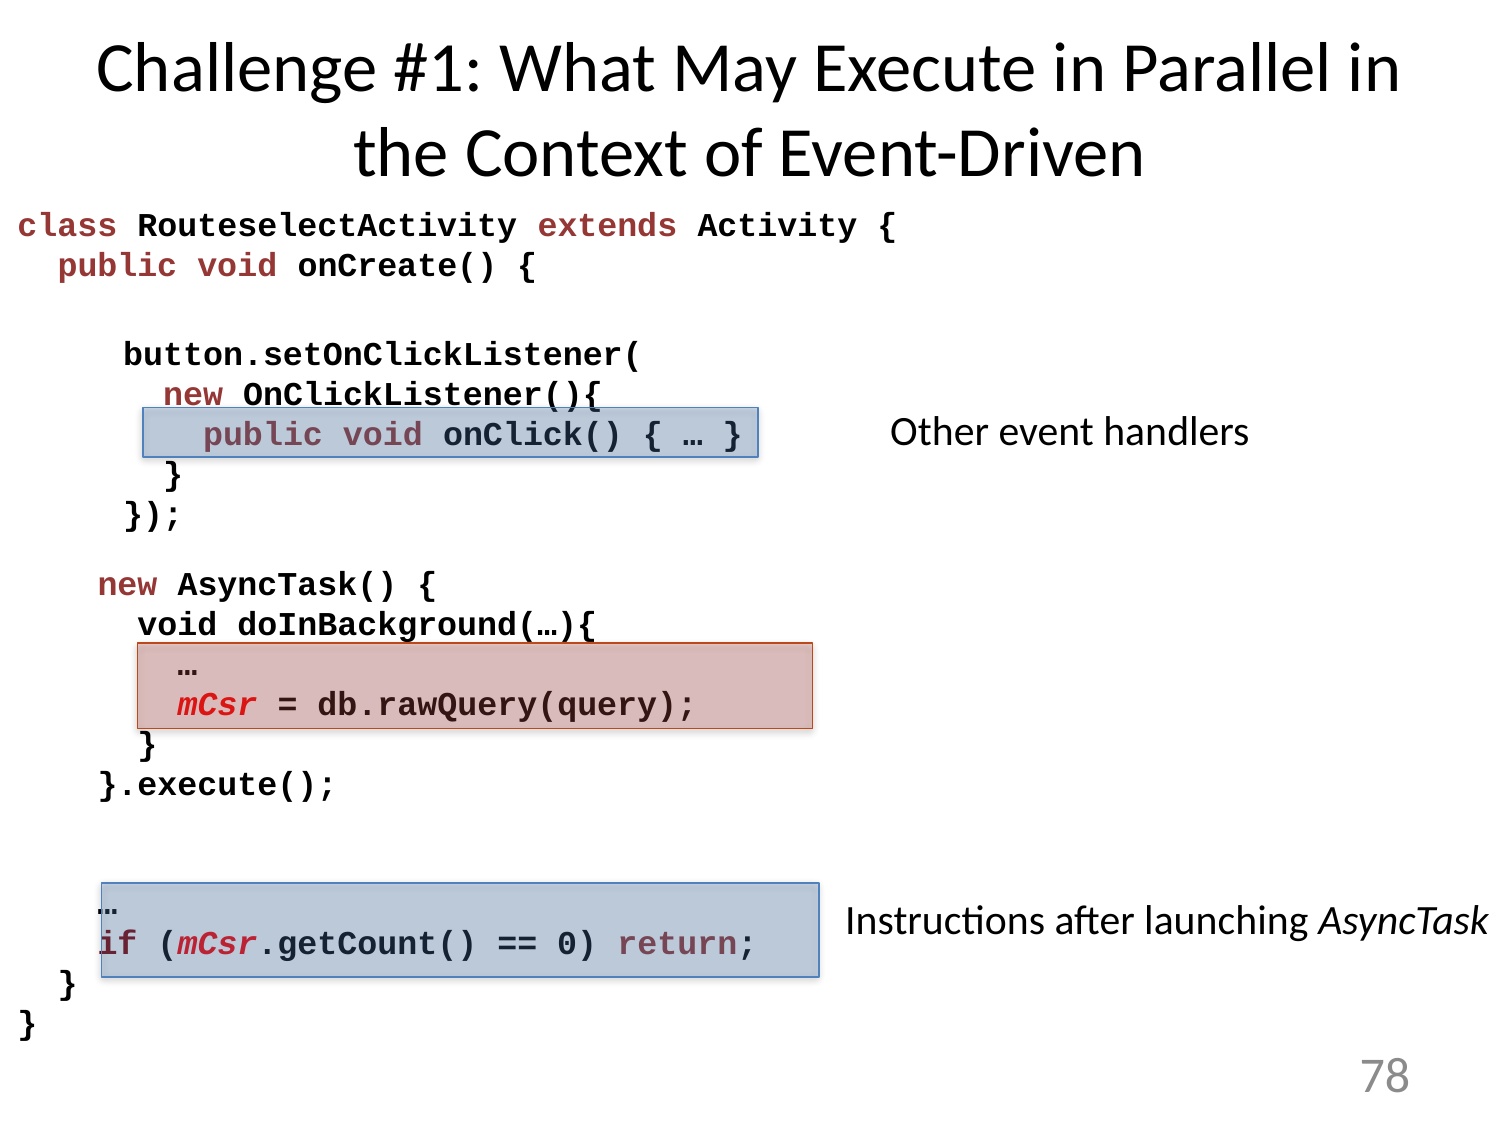

# Challenge #1: What May Execute in Parallel in the Context of Event-Driven
class RouteselectActivity extends Activity {
  public void onCreate() {

    new AsyncTask() {
      void doInBackground(…){
        …
        mCsr = db.rawQuery(query);
      }
    }.execute();

    …
    if (mCsr.getCount() == 0) return;
  }
}
button.setOnClickListener(
  new OnClickListener(){
    public void onClick() { … }
  }
});

Other event handlers

Instructions after launching AsyncTask
78